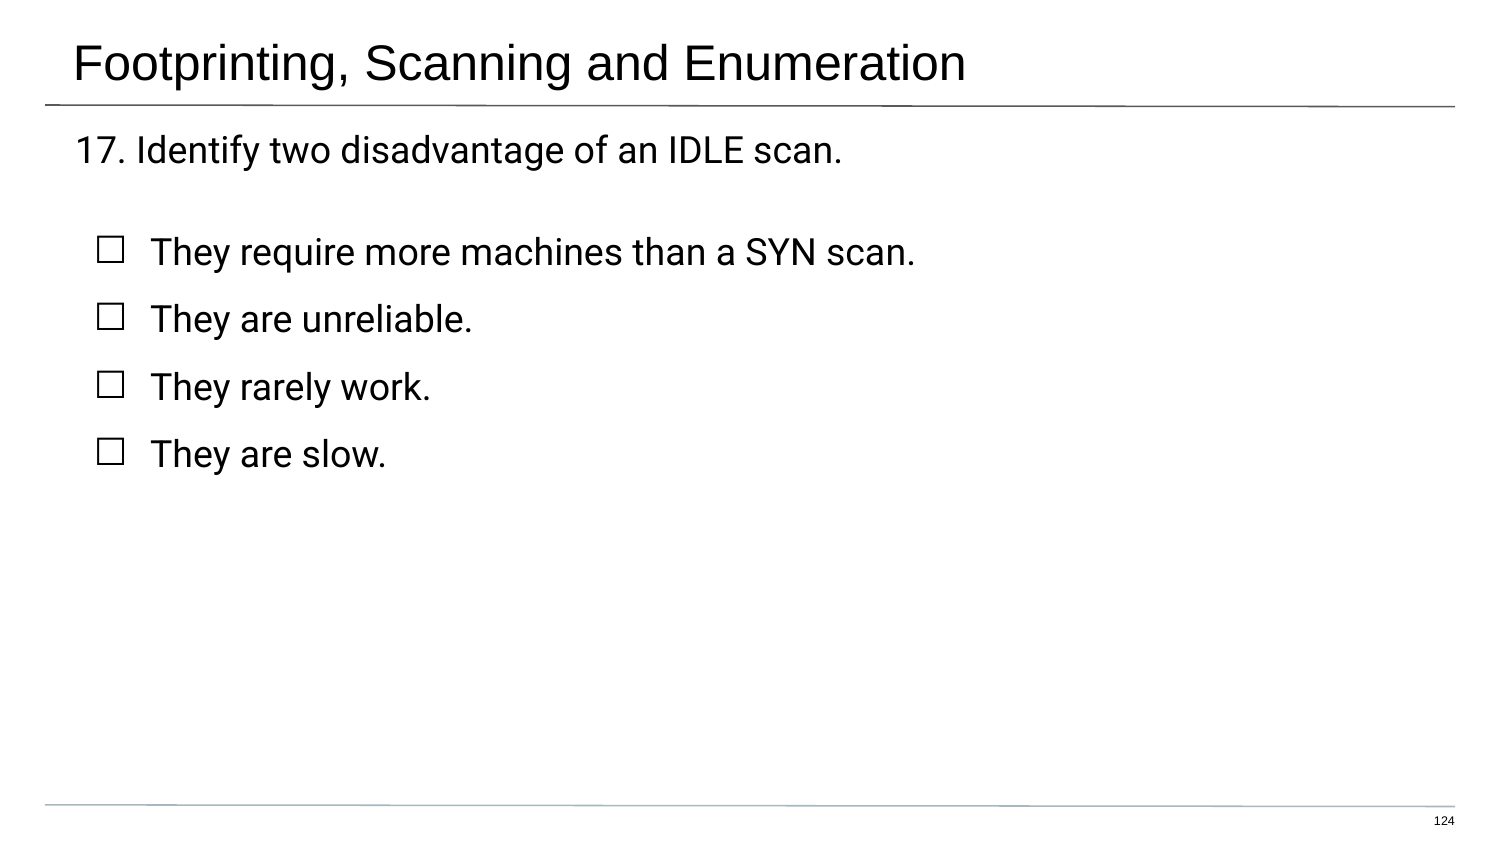

# Footprinting, Scanning and Enumeration
17. Identify two disadvantage of an IDLE scan.
They require more machines than a SYN scan.
They are unreliable.
They rarely work.
They are slow.

124